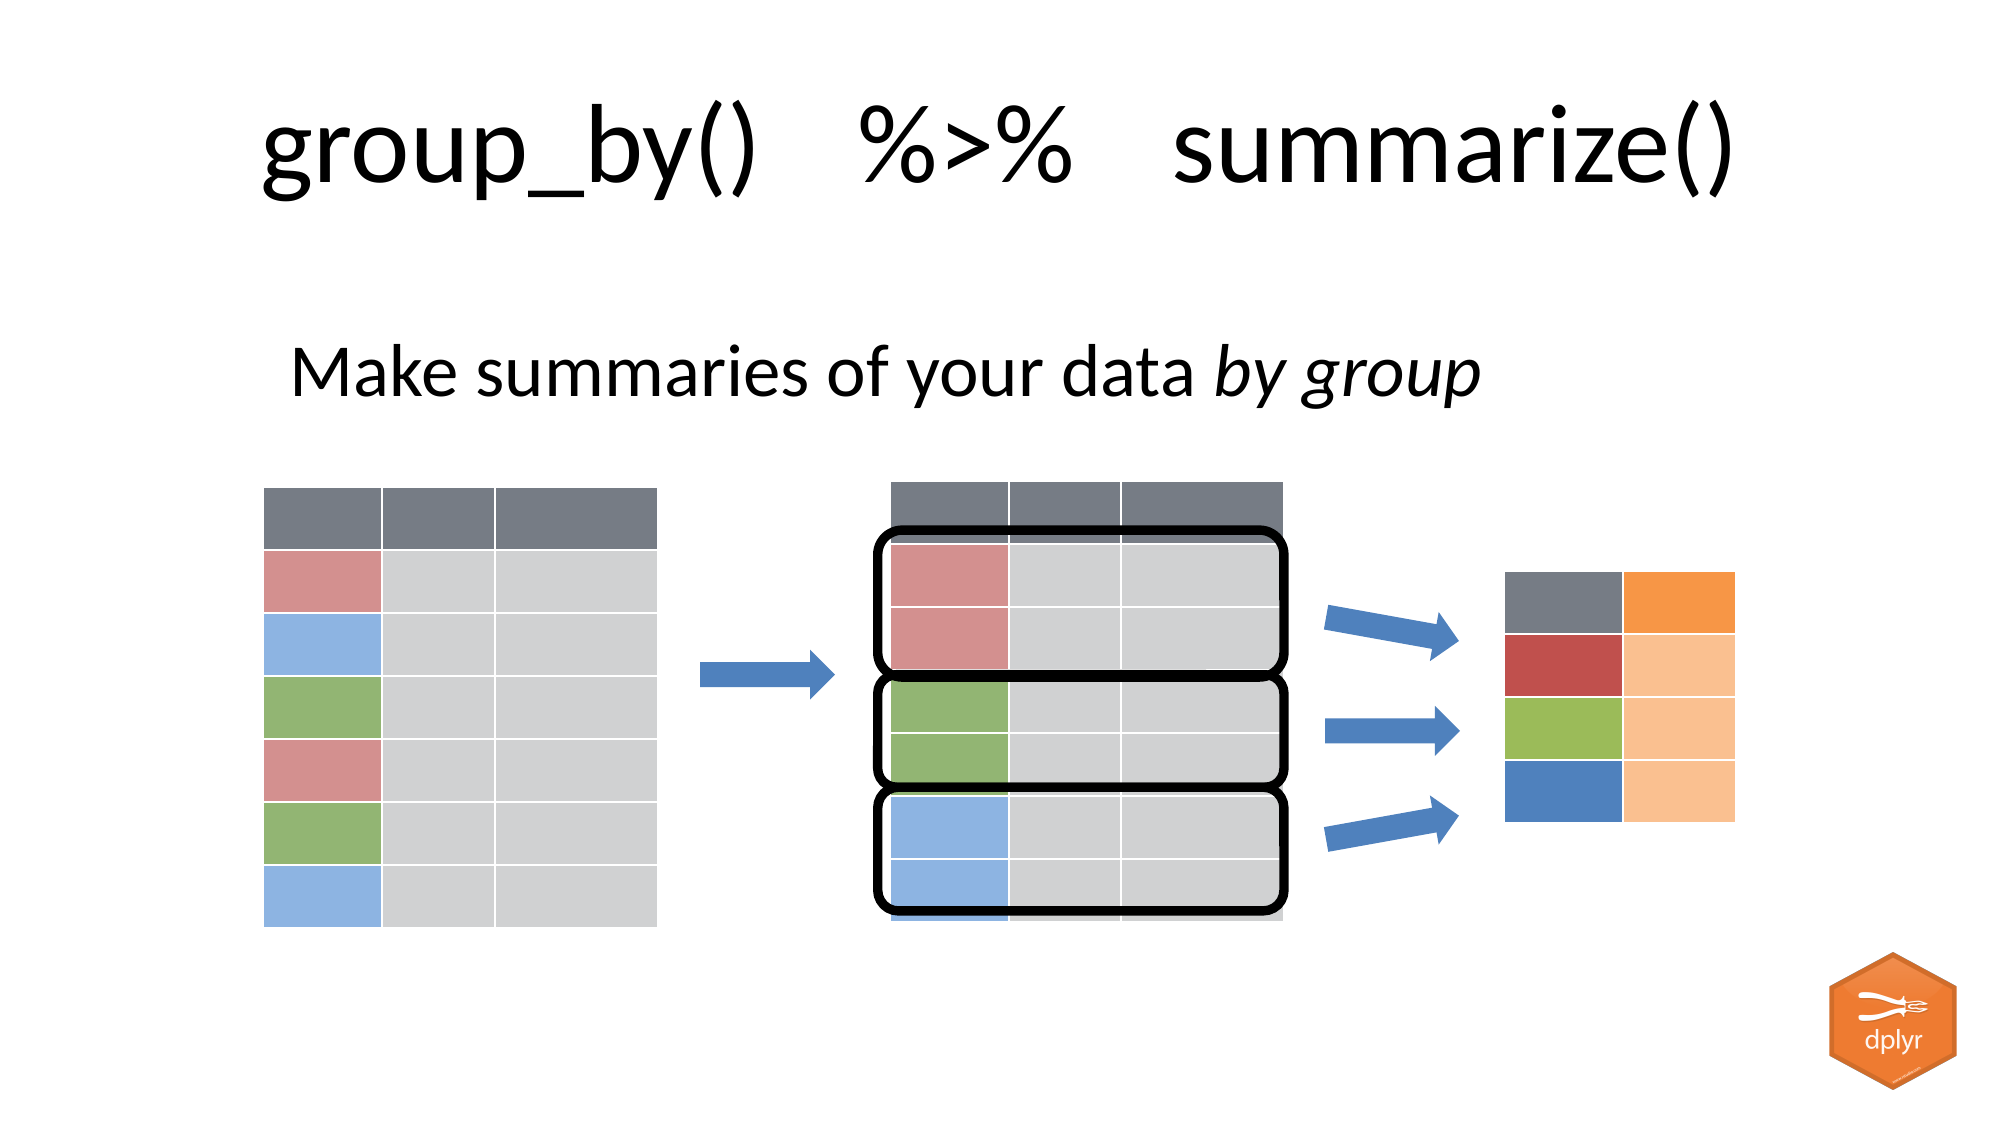

group_by()
%>%
summarize()
Make summaries of your data by group
|  |  |  |
| --- | --- | --- |
|  |  |  |
|  |  |  |
|  |  |  |
|  |  |  |
|  |  |  |
|  |  |  |

|  |  |  |
| --- | --- | --- |
|  |  |  |
|  |  |  |
|  |  |  |
|  |  |  |
|  |  |  |
|  |  |  |
|  |  |
| --- | --- |
|  |  |
|  |  |
|  |  |